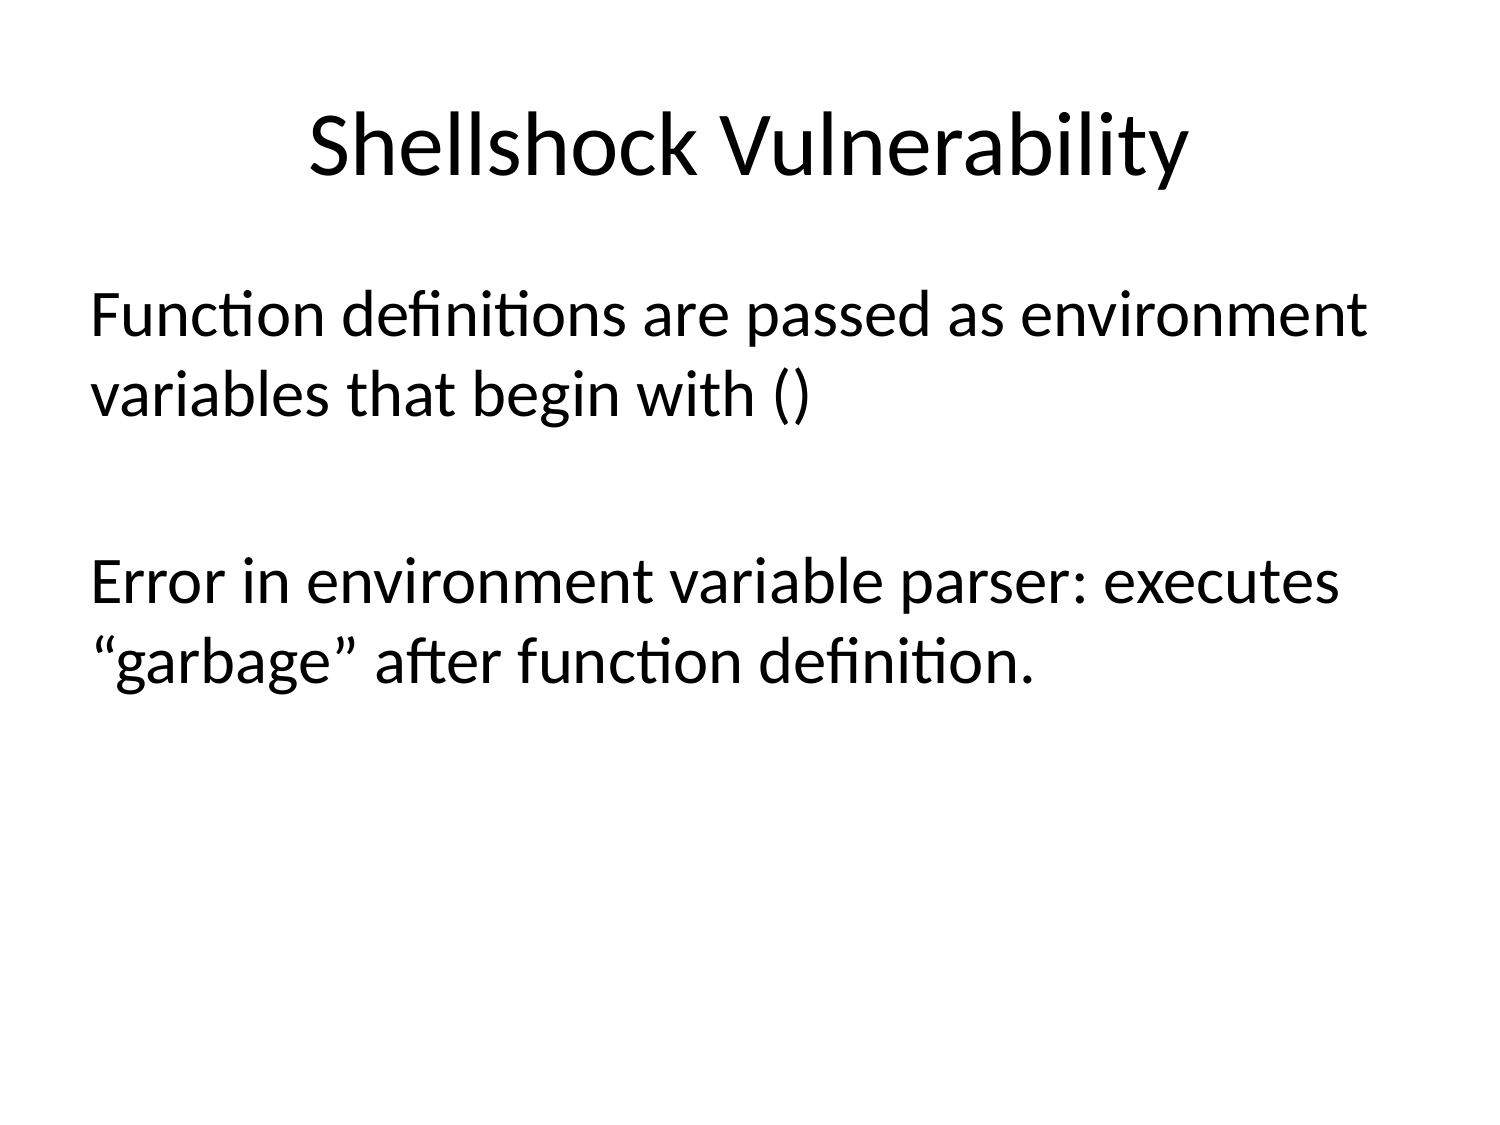

# Shellshock Vulnerability
Function definitions are passed as environment variables that begin with ()

Error in environment variable parser: executes “garbage” after function definition.